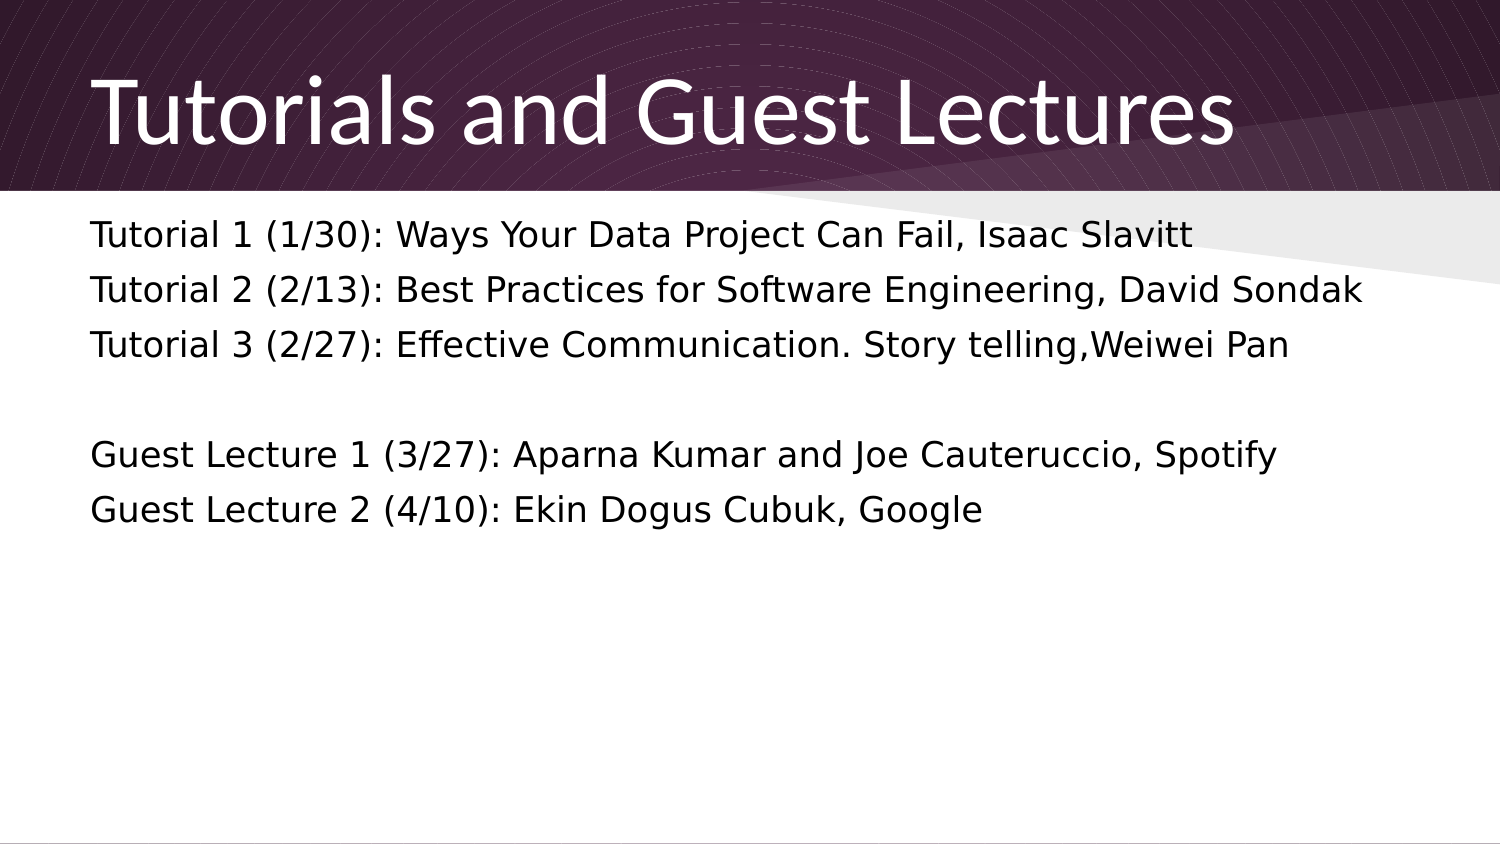

# Tutorials and Guest Lectures
Tutorial 1 (1/30): Ways Your Data Project Can Fail, Isaac Slavitt
Tutorial 2 (2/13): Best Practices for Software Engineering, David Sondak
Tutorial 3 (2/27): Effective Communication. Story telling,Weiwei Pan

Guest Lecture 1 (3/27): Aparna Kumar and Joe Cauteruccio, Spotify
Guest Lecture 2 (4/10): Ekin Dogus Cubuk, Google